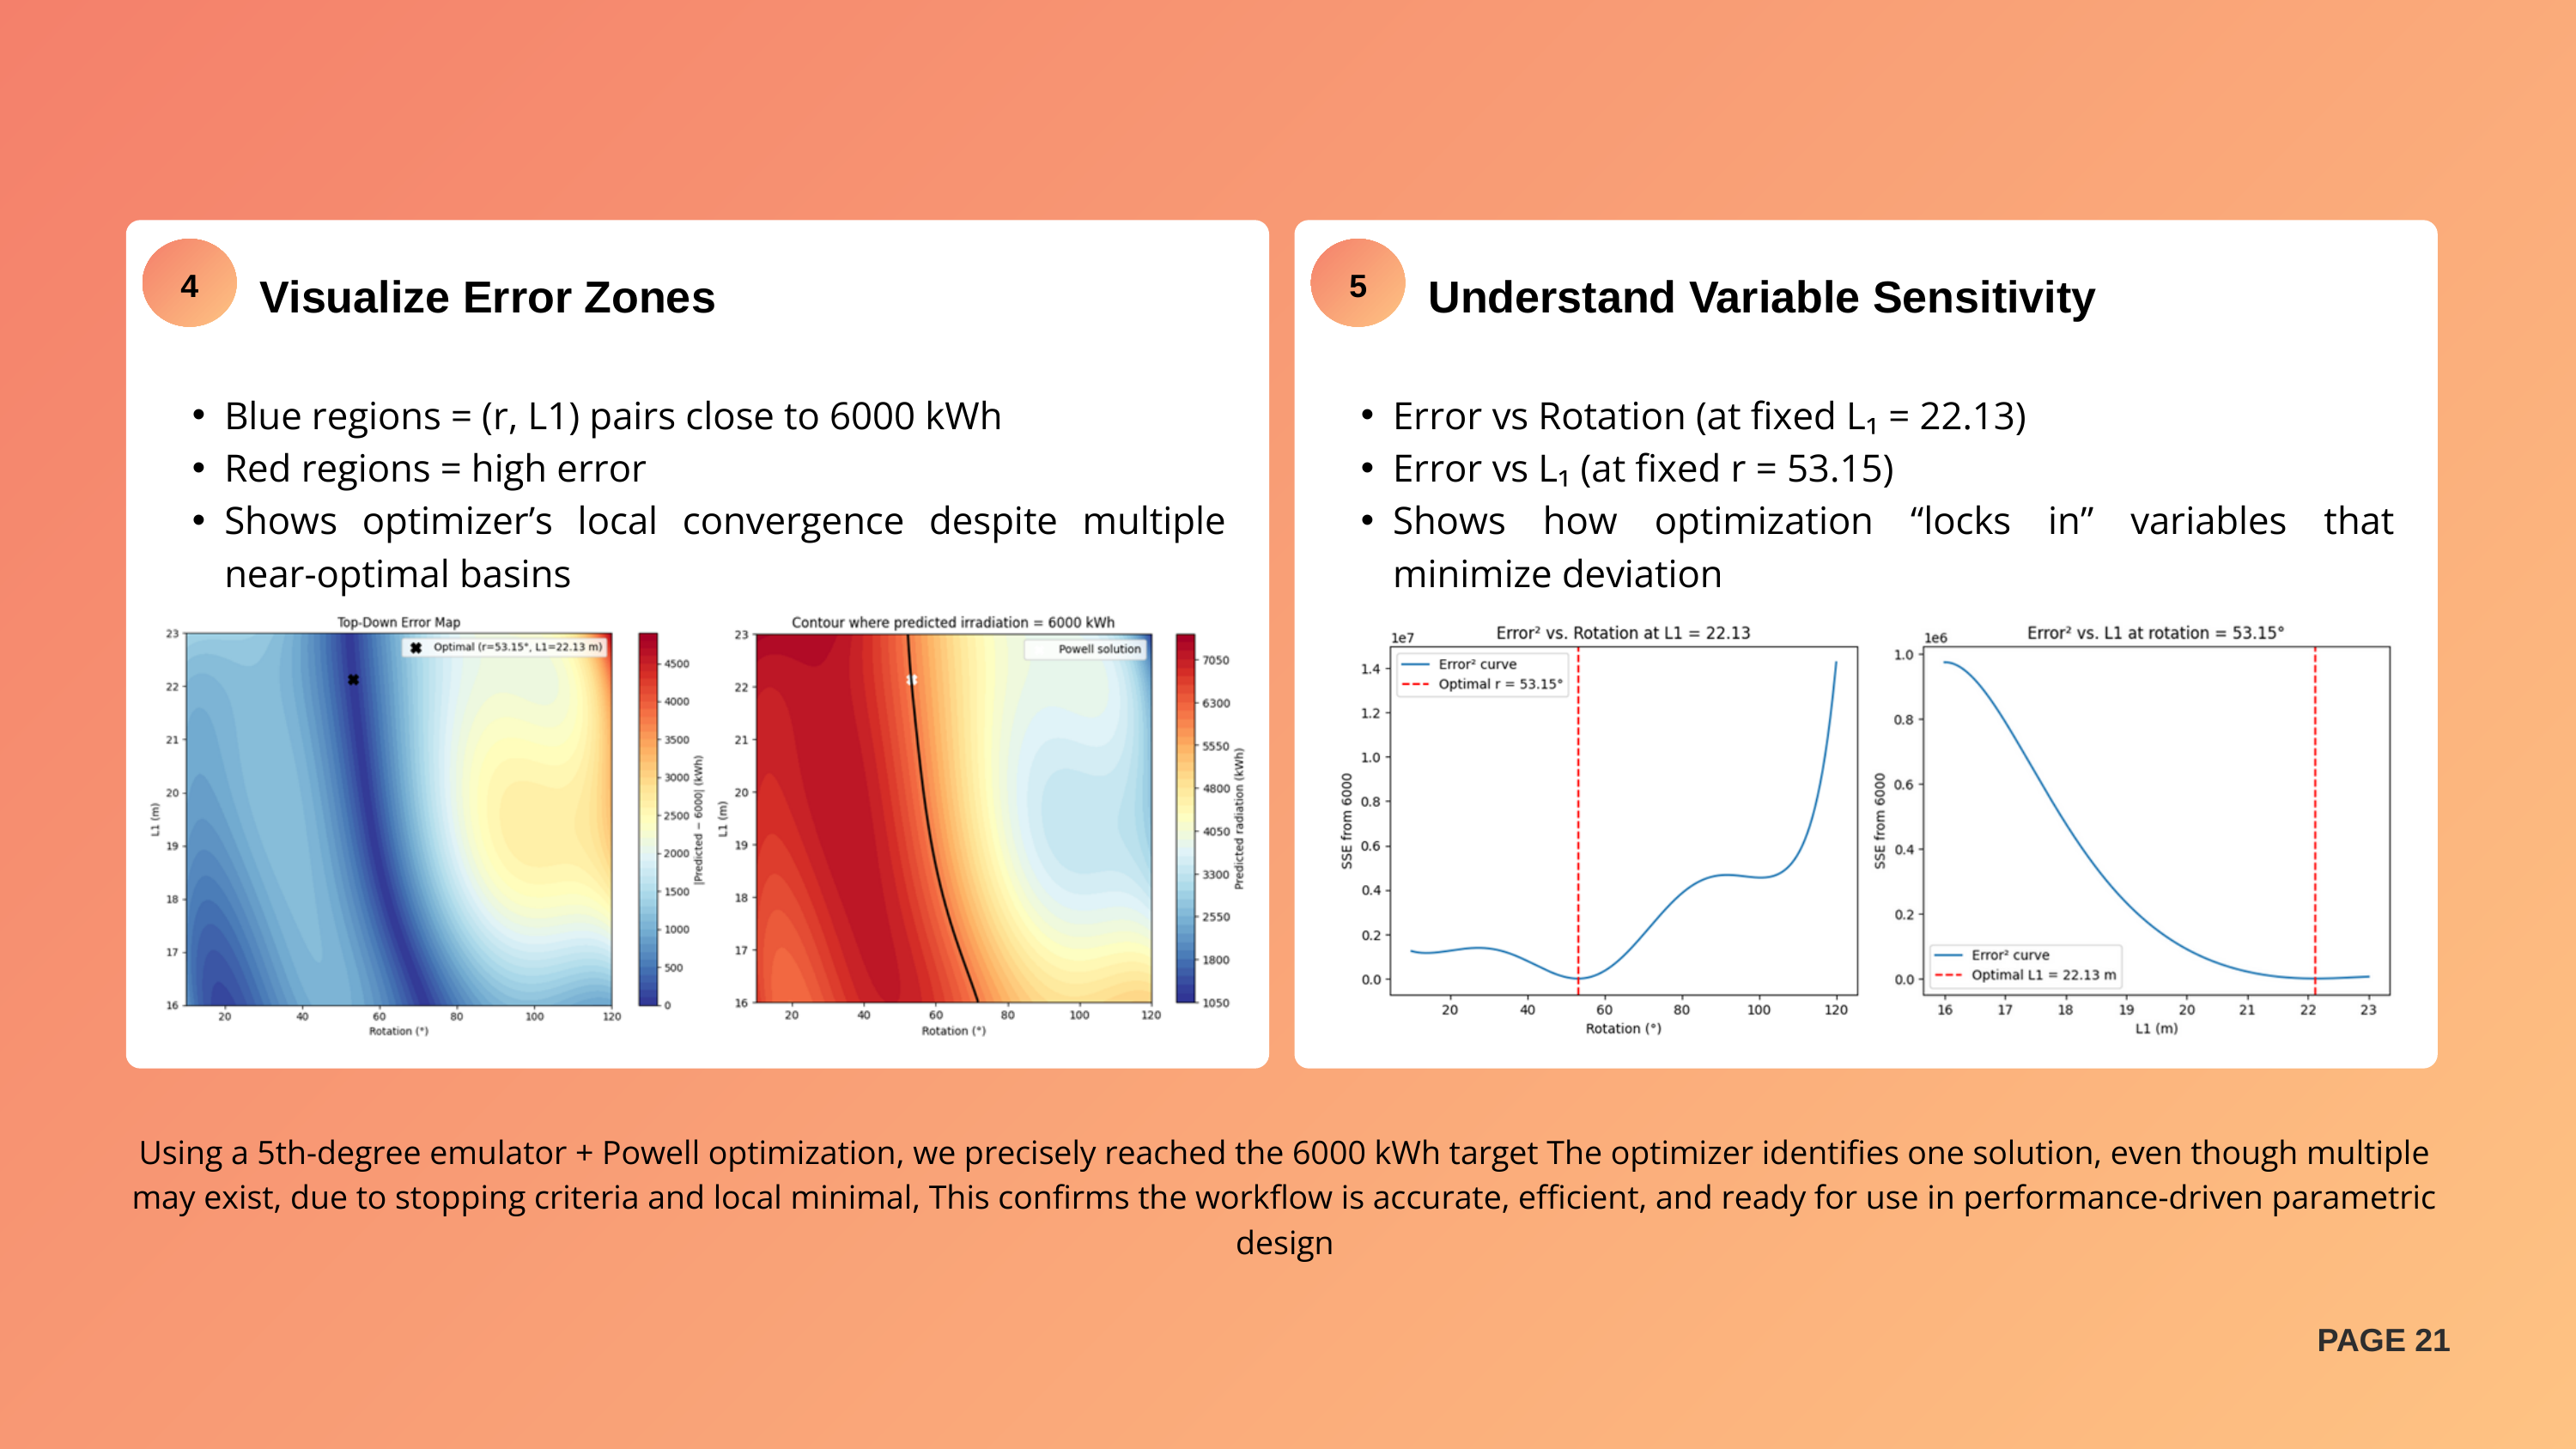

4

5
        Visualize Error Zones

Blue regions = (r, L1) pairs close to 6000 kWh
Red regions = high error
Shows optimizer’s local convergence despite multiple near-optimal basins
        Understand Variable Sensitivity

Error vs Rotation (at fixed L₁ = 22.13)
Error vs L₁ (at fixed r = 53.15)
Shows how optimization “locks in” variables that minimize deviation

Using a 5th-degree emulator + Powell optimization, we precisely reached the 6000 kWh target The optimizer identifies one solution, even though multiple may exist, due to stopping criteria and local minimal, This confirms the workflow is accurate, efficient, and ready for use in performance-driven parametric design
PAGE 21